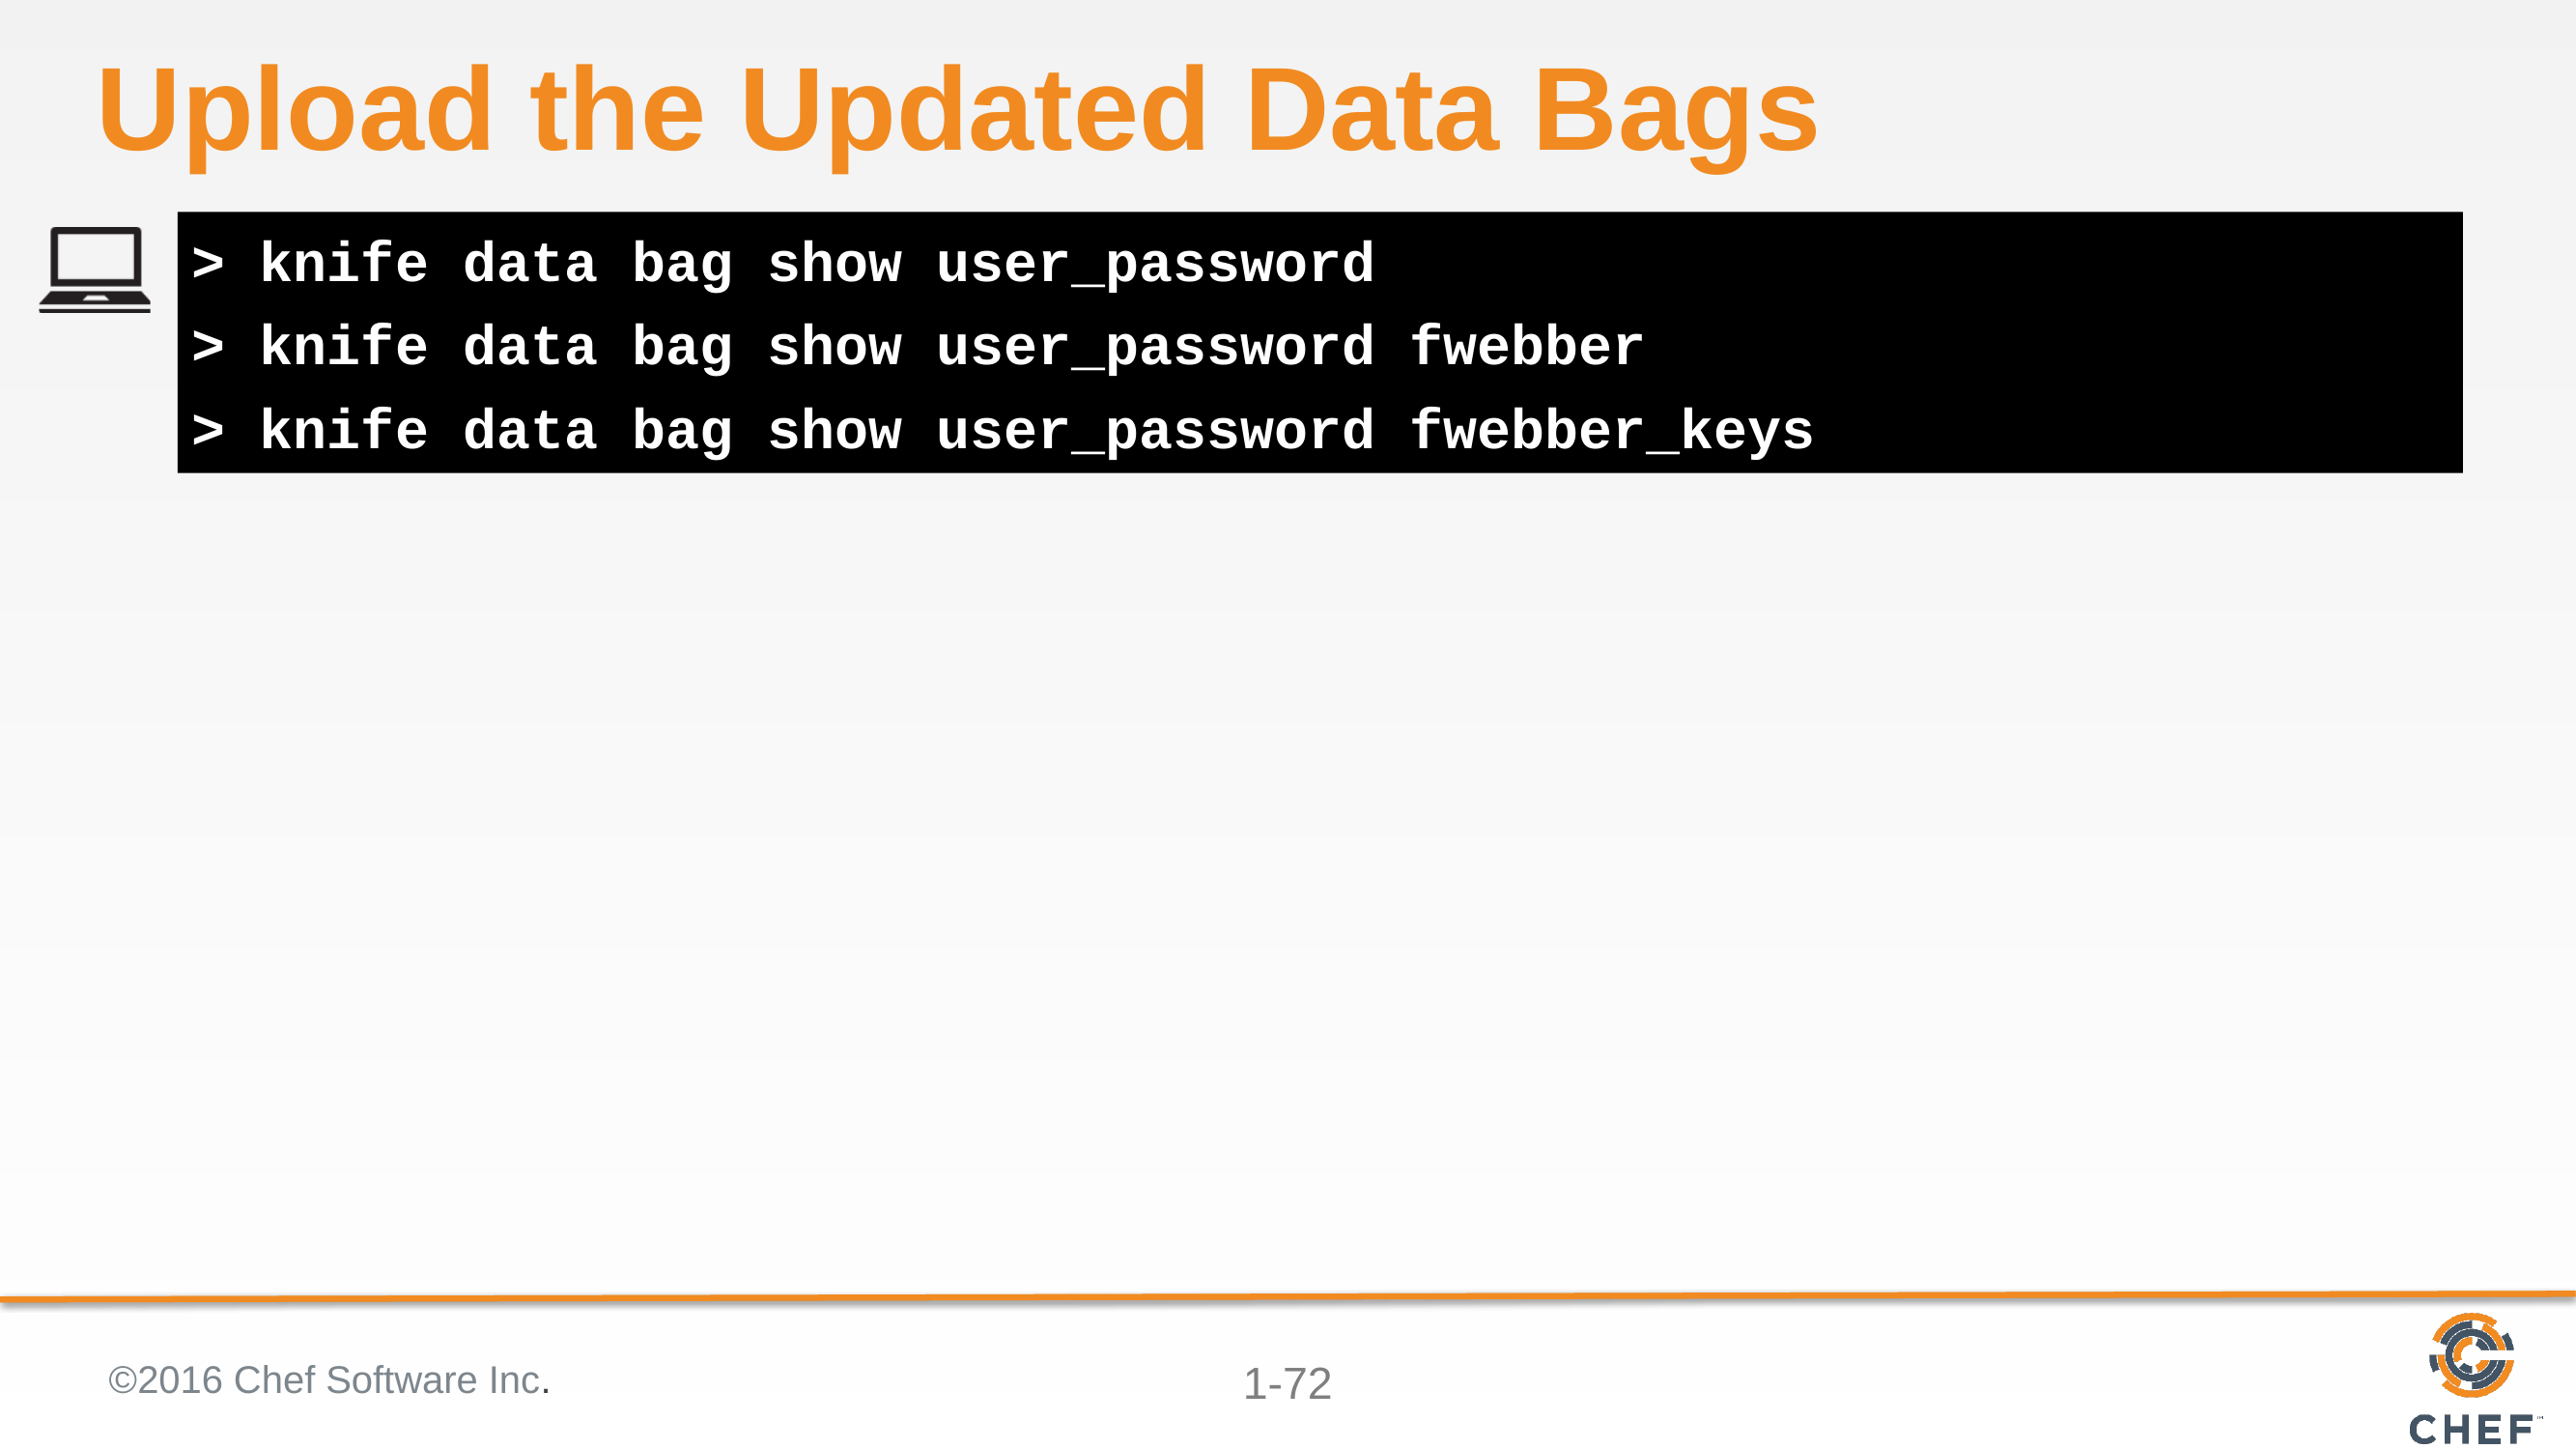

# Upload the Updated Data Bags
> knife data bag show user_password
> knife data bag show user_password fwebber
> knife data bag show user_password fwebber_keys